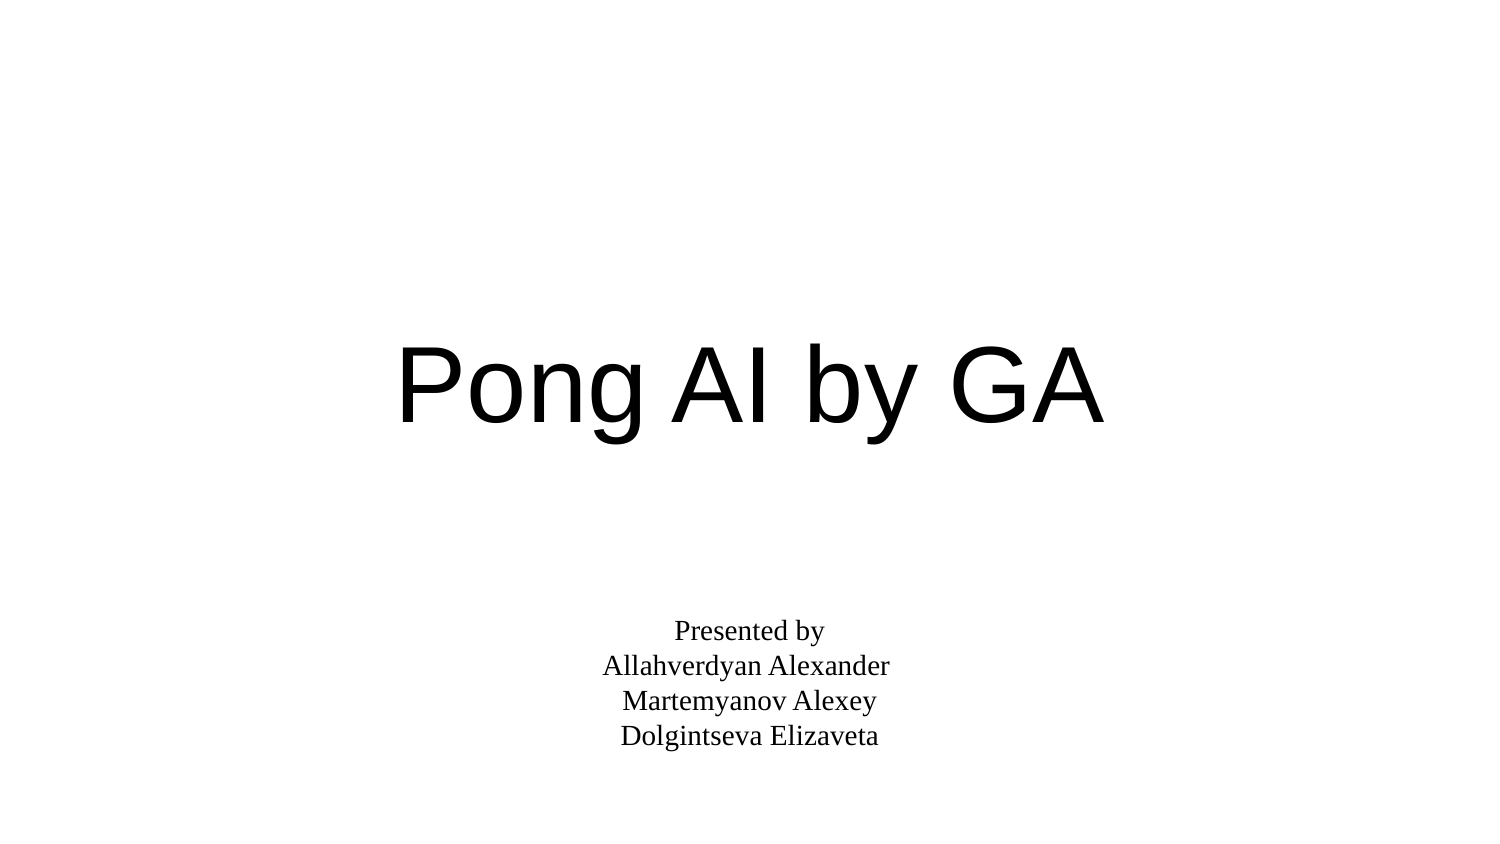

# Pong AI by GA
Presented by
Allahverdyan Alexander
Martemyanov Alexey
Dolgintseva Elizaveta